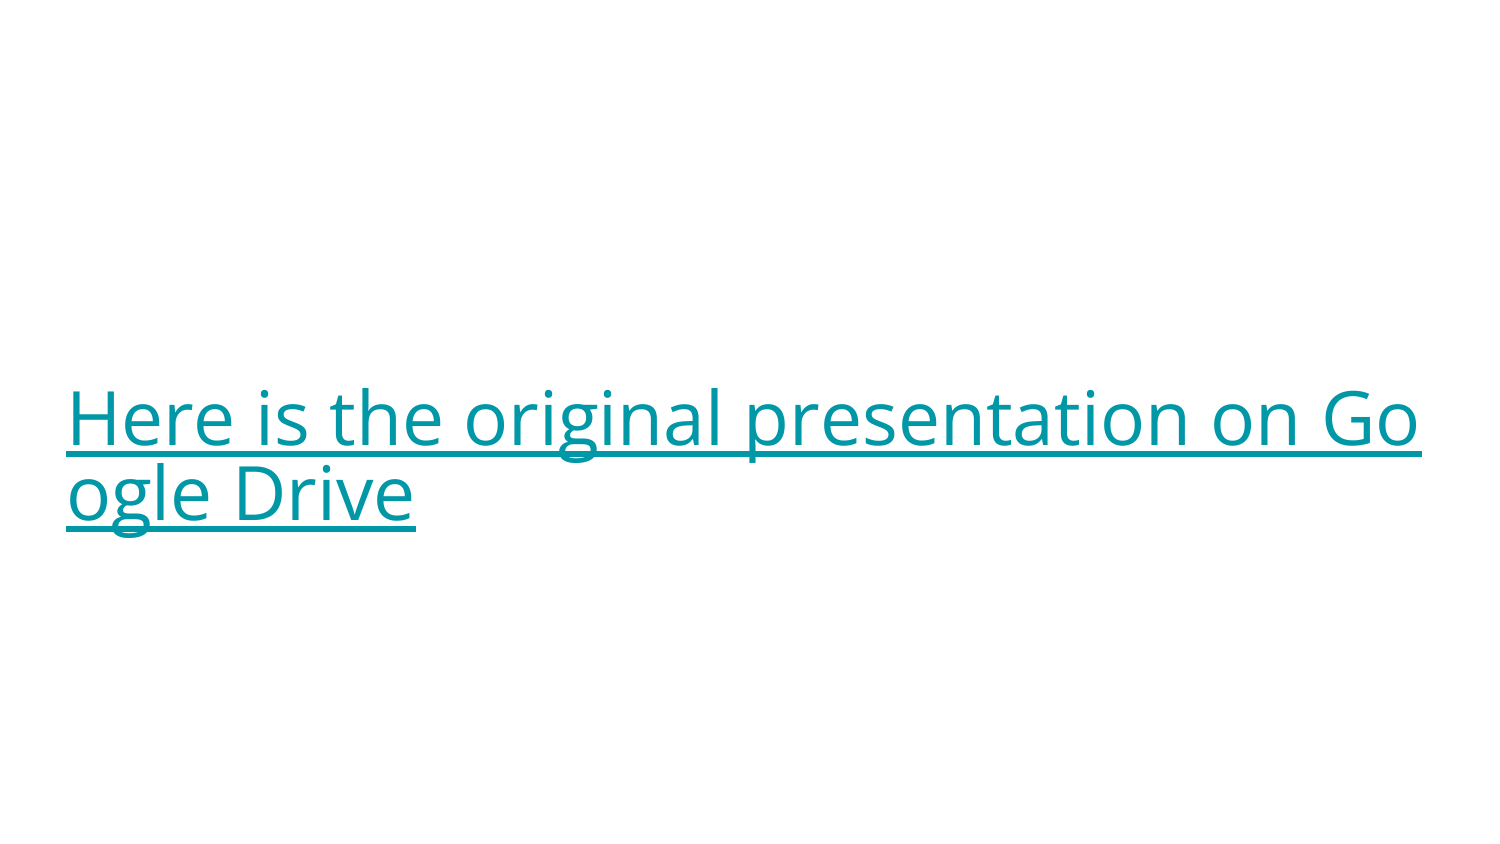

# Here is the original presentation on Google Drive